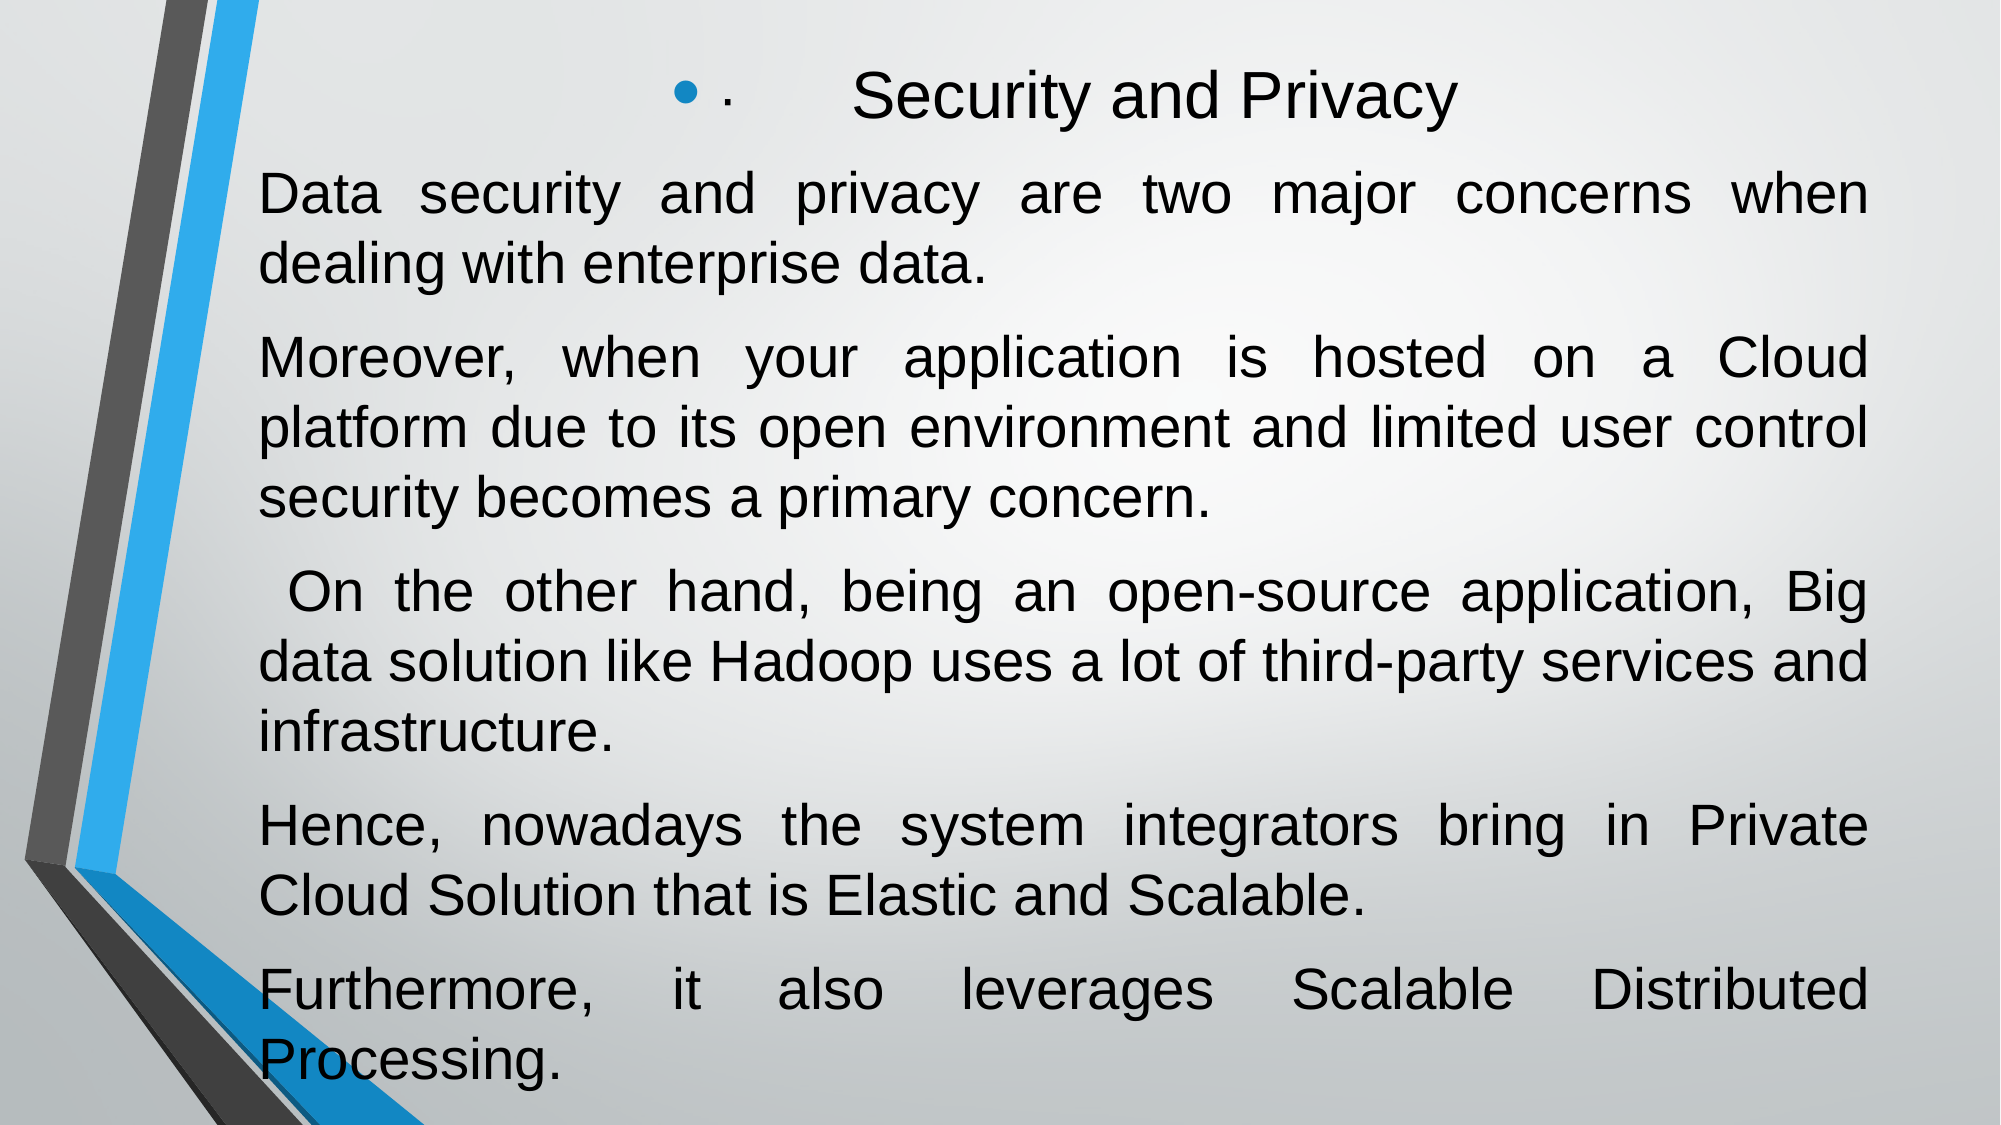

·       Security and Privacy
Data security and privacy are two major concerns when dealing with enterprise data.
Moreover, when your application is hosted on a Cloud platform due to its open environment and limited user control security becomes a primary concern.
 On the other hand, being an open-source application, Big data solution like Hadoop uses a lot of third-party services and infrastructure.
Hence, nowadays the system integrators bring in Private Cloud Solution that is Elastic and Scalable.
Furthermore, it also leverages Scalable Distributed Processing.